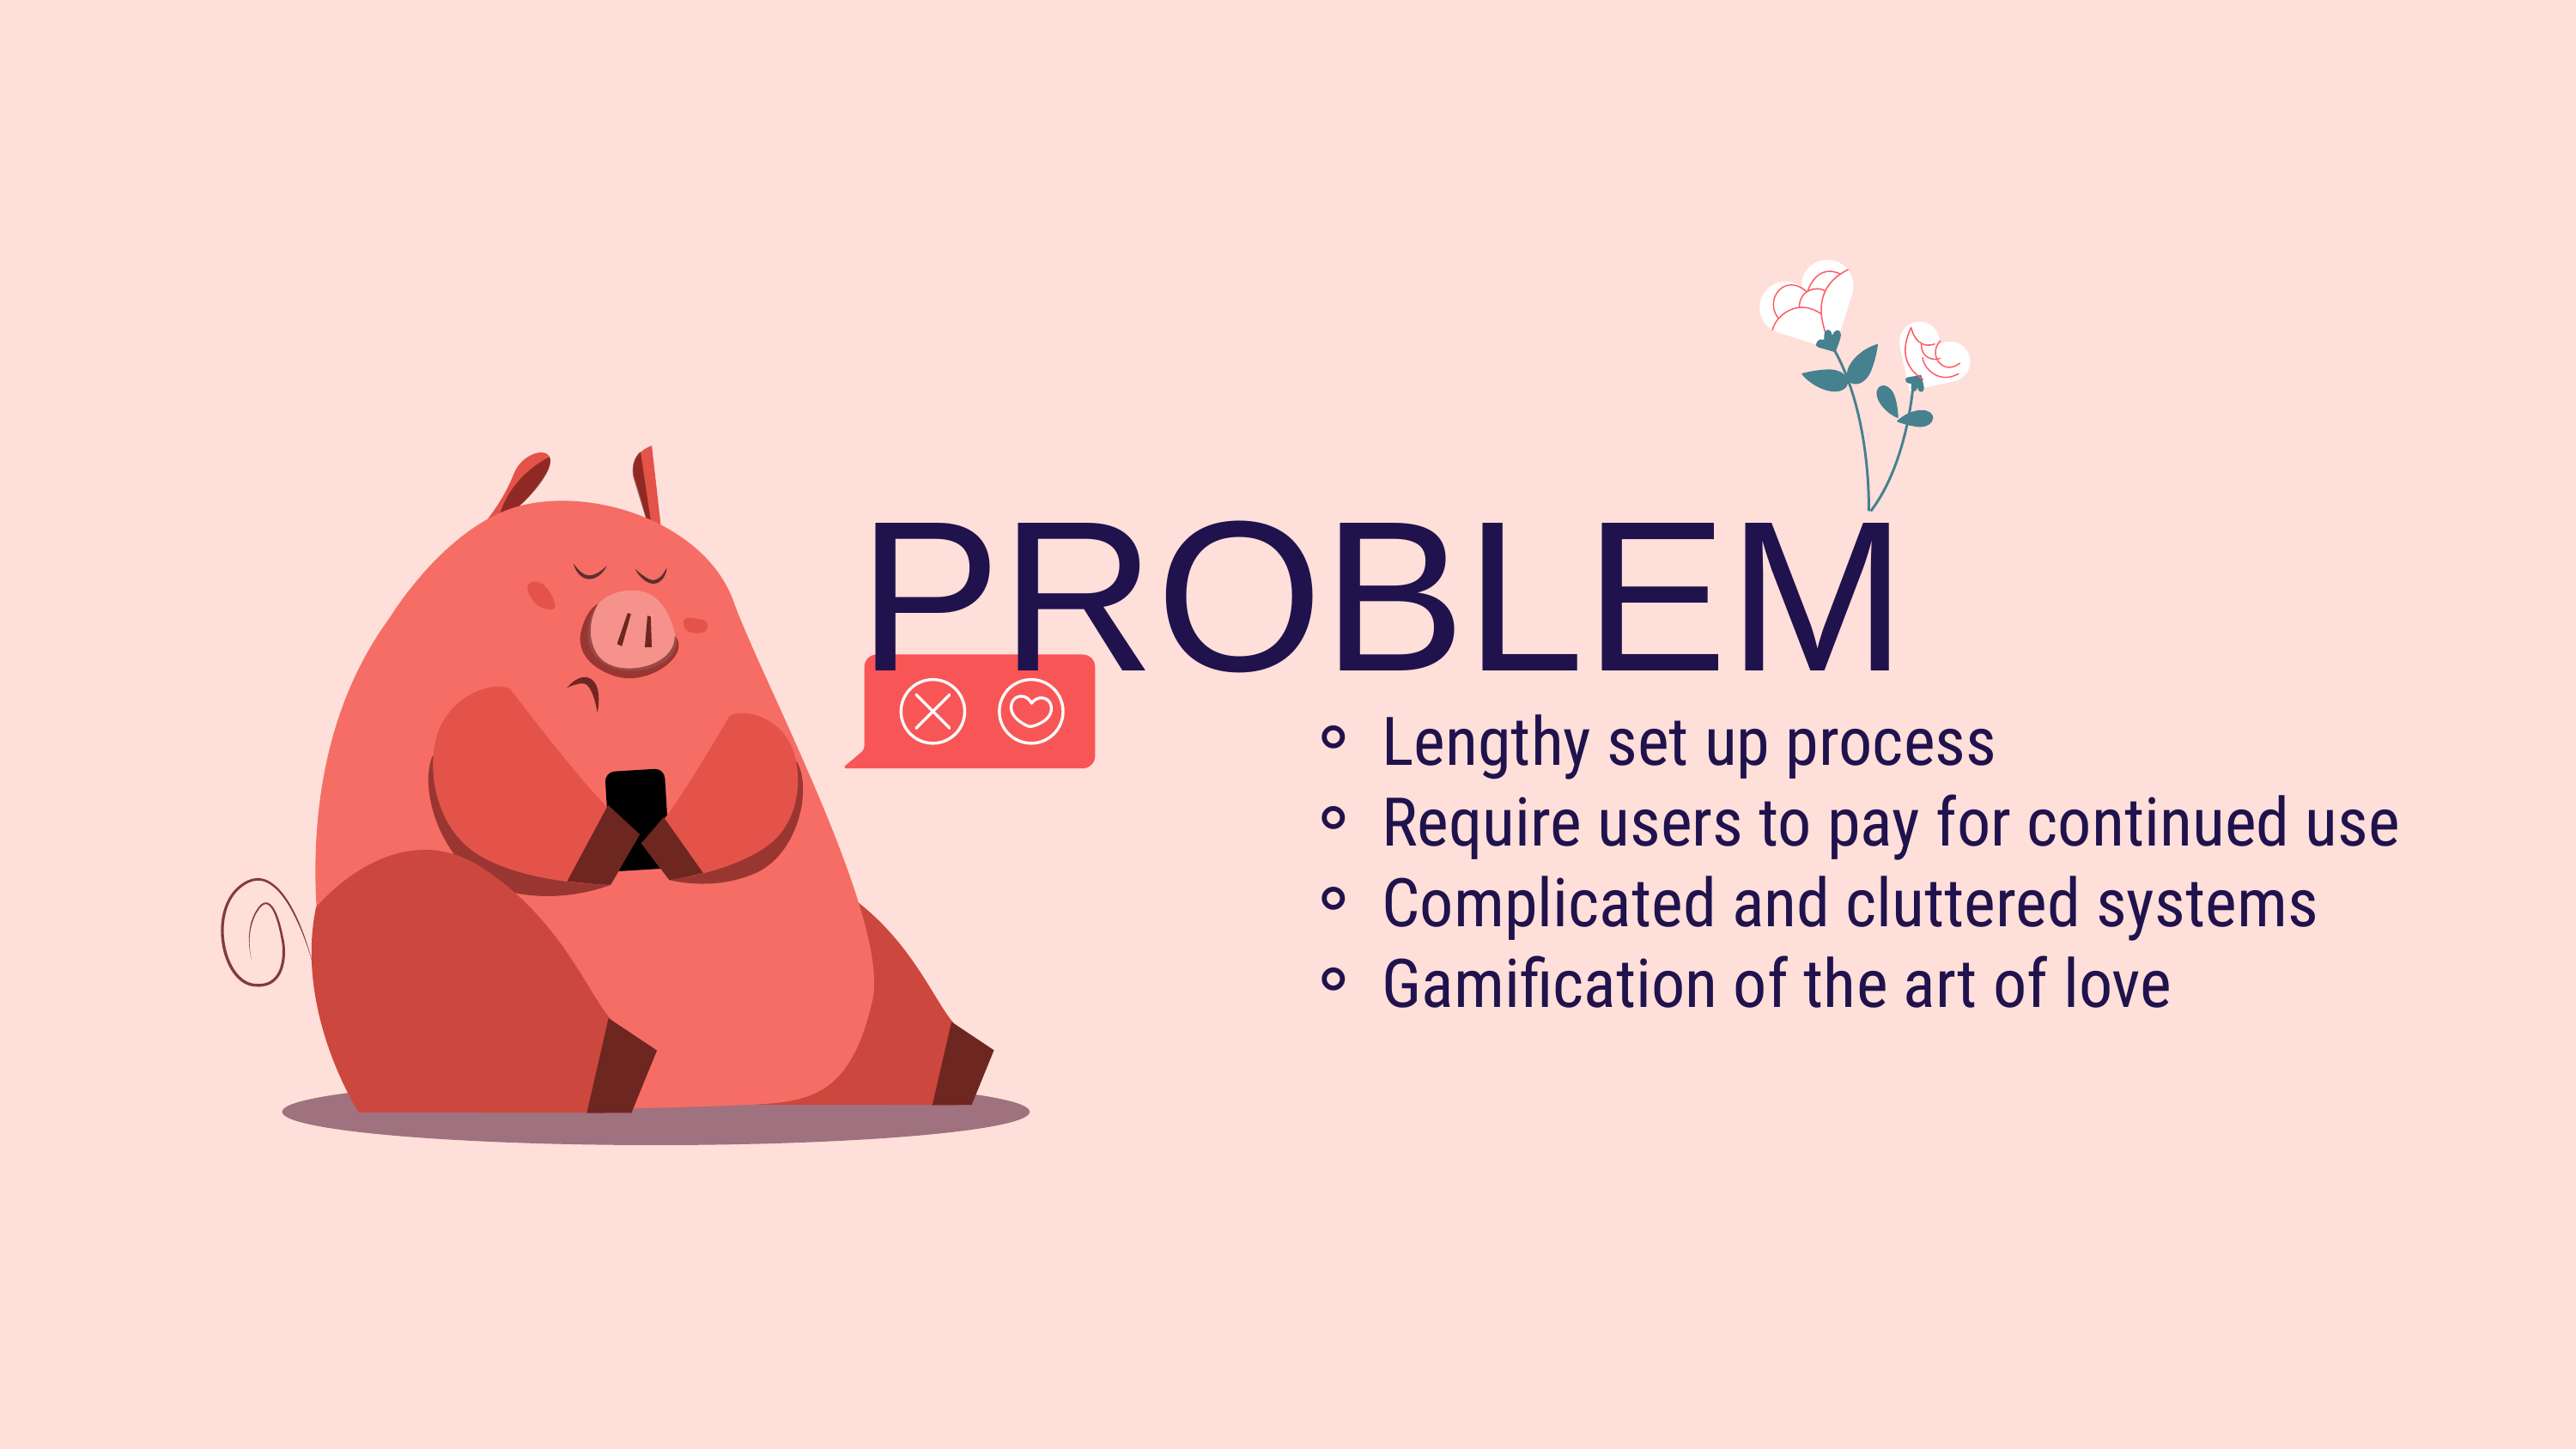

PROBLEM

Lengthy set up process
Require users to pay for continued use
Complicated and cluttered systems
Gamification of the art of love